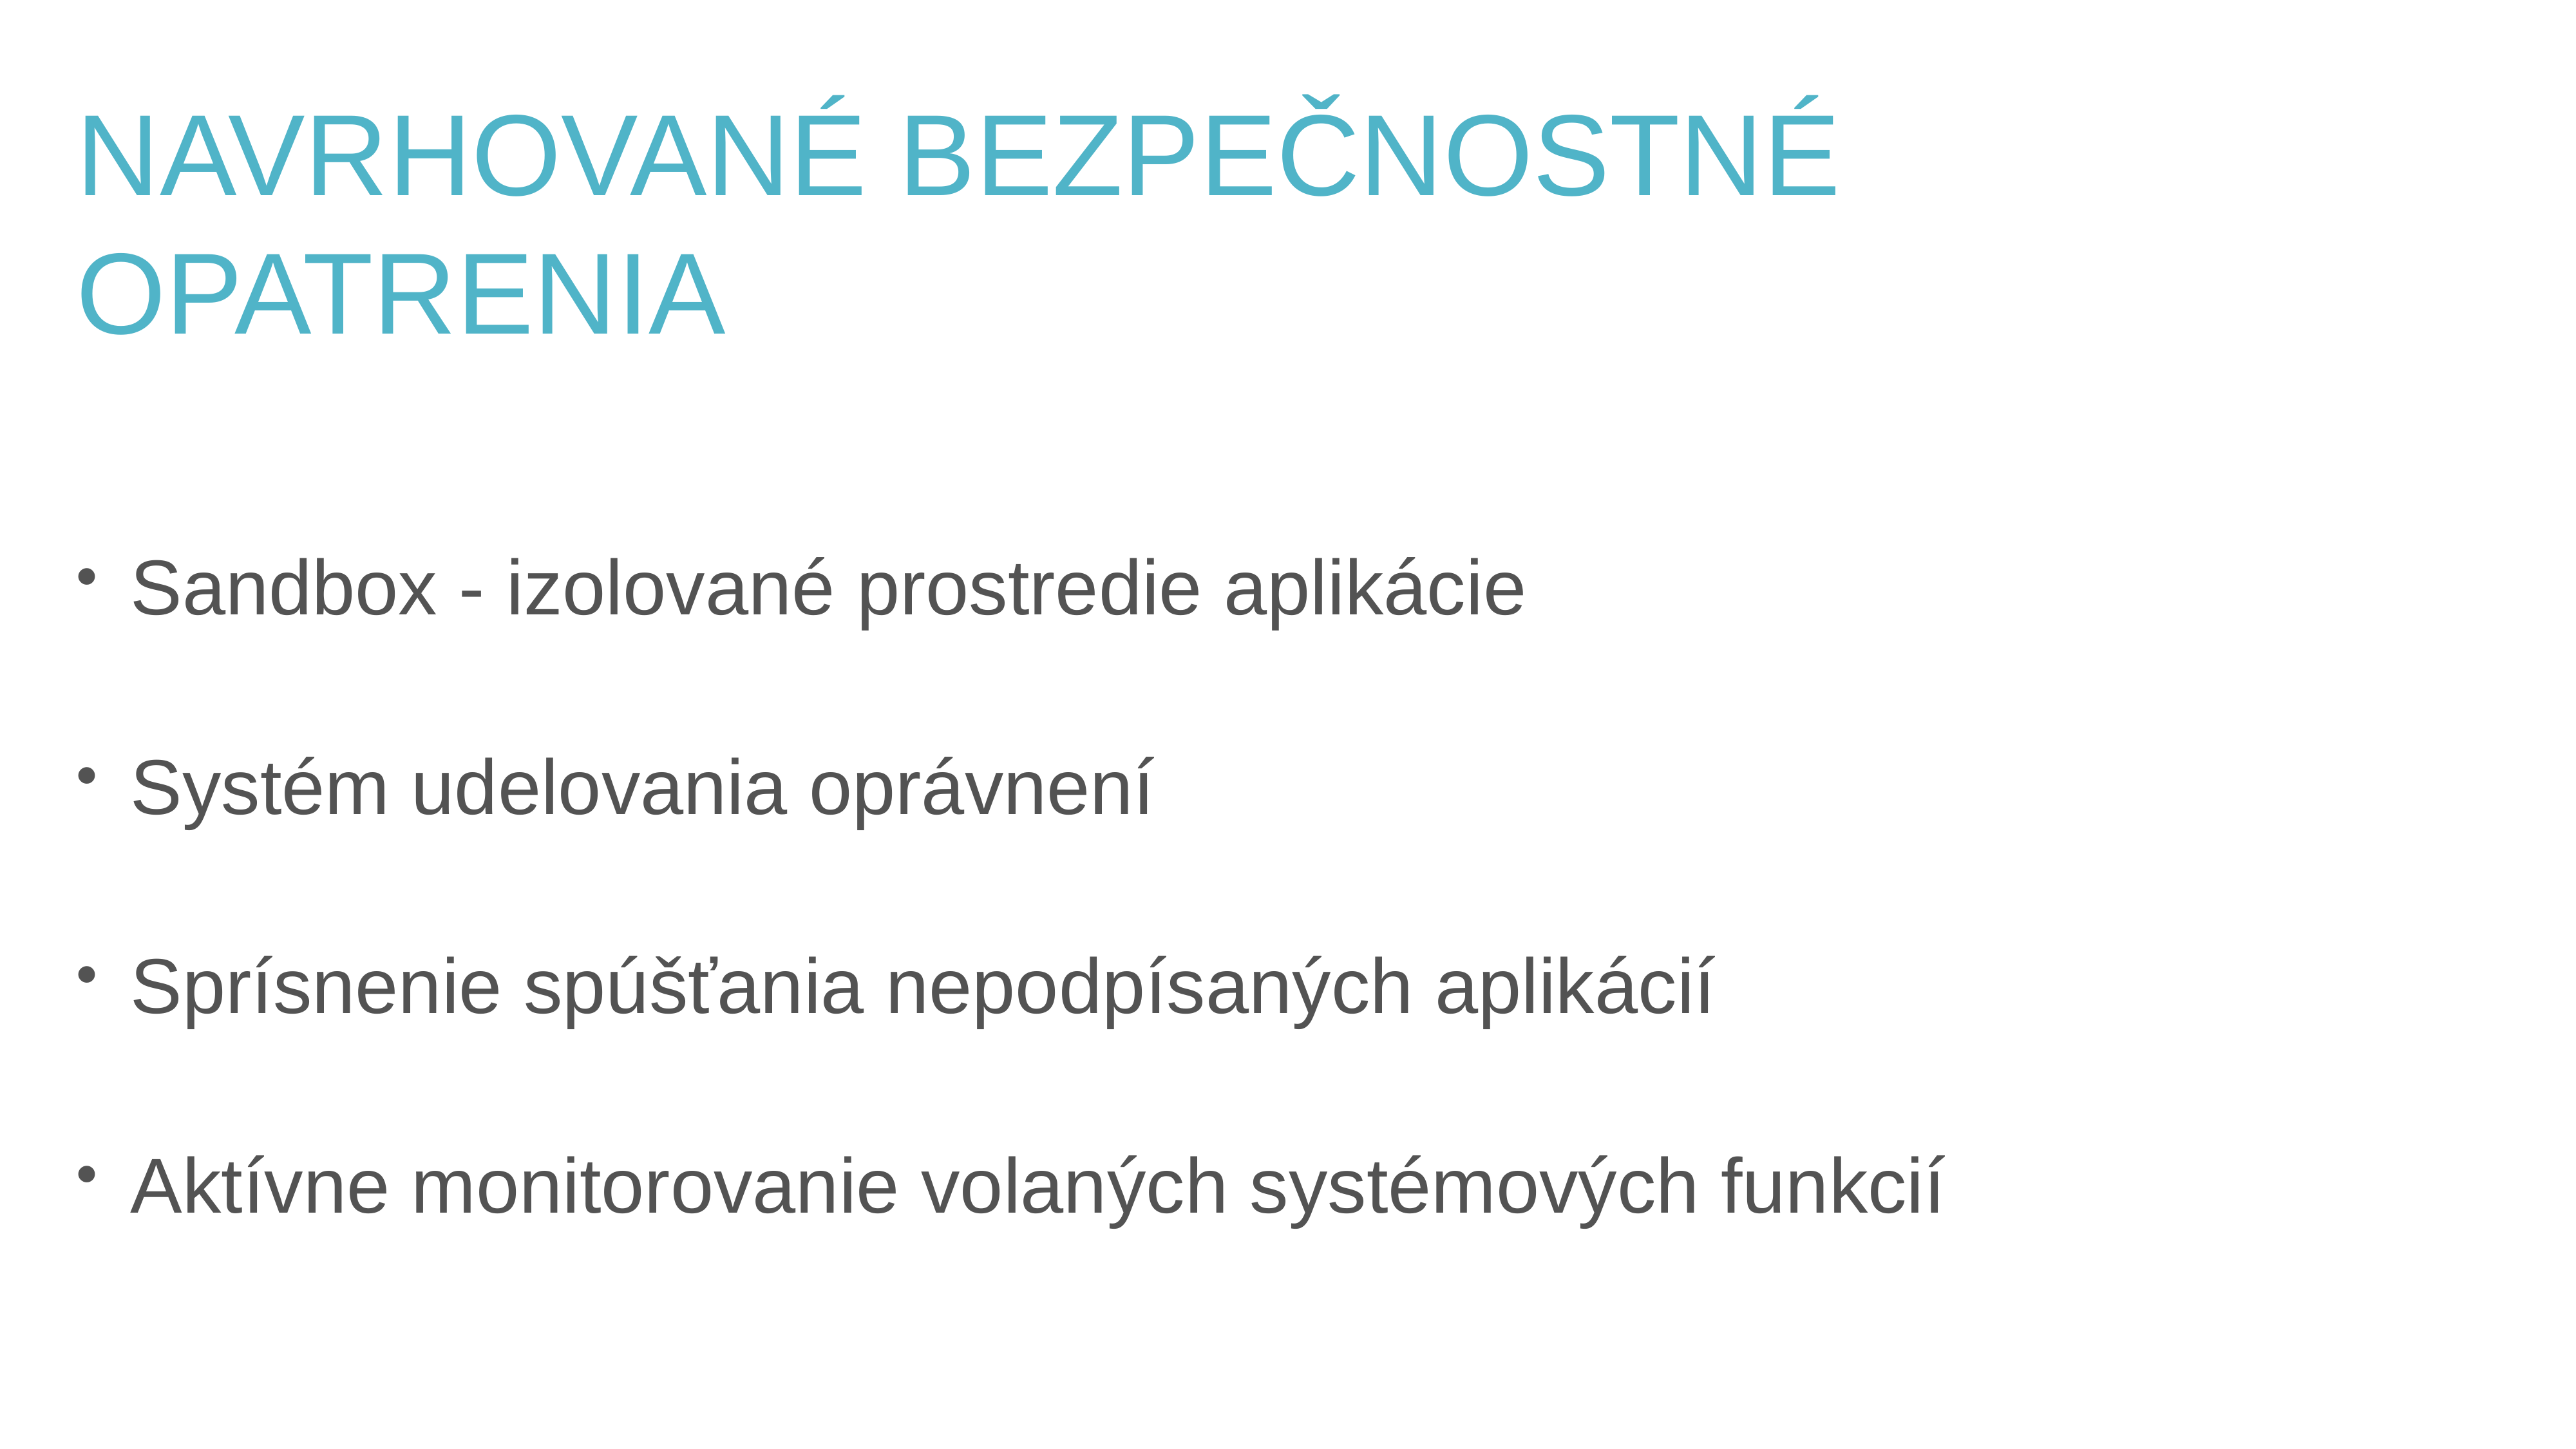

# navrhované Bezpečnostné opatrenia
Sandbox - izolované prostredie aplikácie
Systém udelovania oprávnení
Sprísnenie spúšťania nepodpísaných aplikácií
Aktívne monitorovanie volaných systémových funkcií